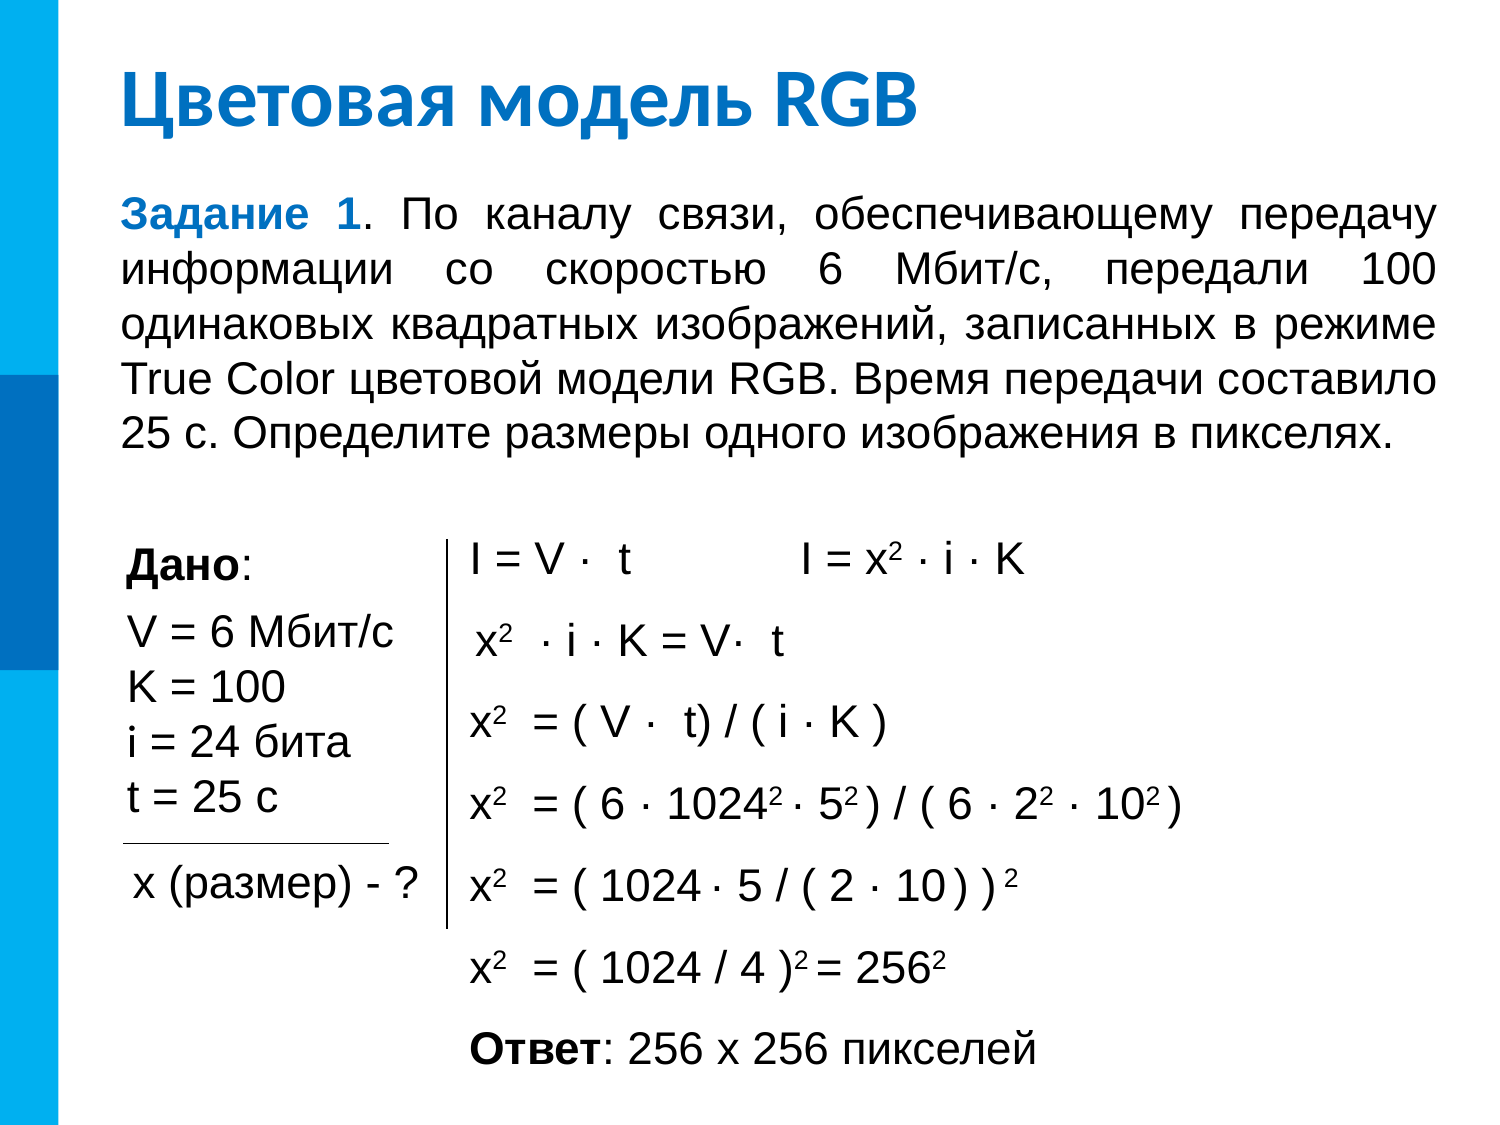

# Цветовая модель RGB
Задание 1. По каналу связи, обеспечивающему передачу информации со скоростью 6 Мбит/с, передали 100 одинаковых квадратных изображений, записанных в режиме True Color цветовой модели RGB. Время передачи составило 25 с. Определите размеры одного изображения в пикселях.

I = V ·  t
I = x2 · i · K
Дано:
V = 6 Мбит/с
K = 100
i = 24 бита
t = 25 c

x2  · i · K = V·  t
x2  = ( V ·  t) / ( i · K )
x2  = ( 6 · 10242 · 52 ) / ( 6 · 22 · 102 )
x (размер) - ?
x2  = ( 1024 · 5 / ( 2 · 10 ) ) 2
x2  = ( 1024 / 4 )2 = 2562
Ответ: 256 х 256 пикселей